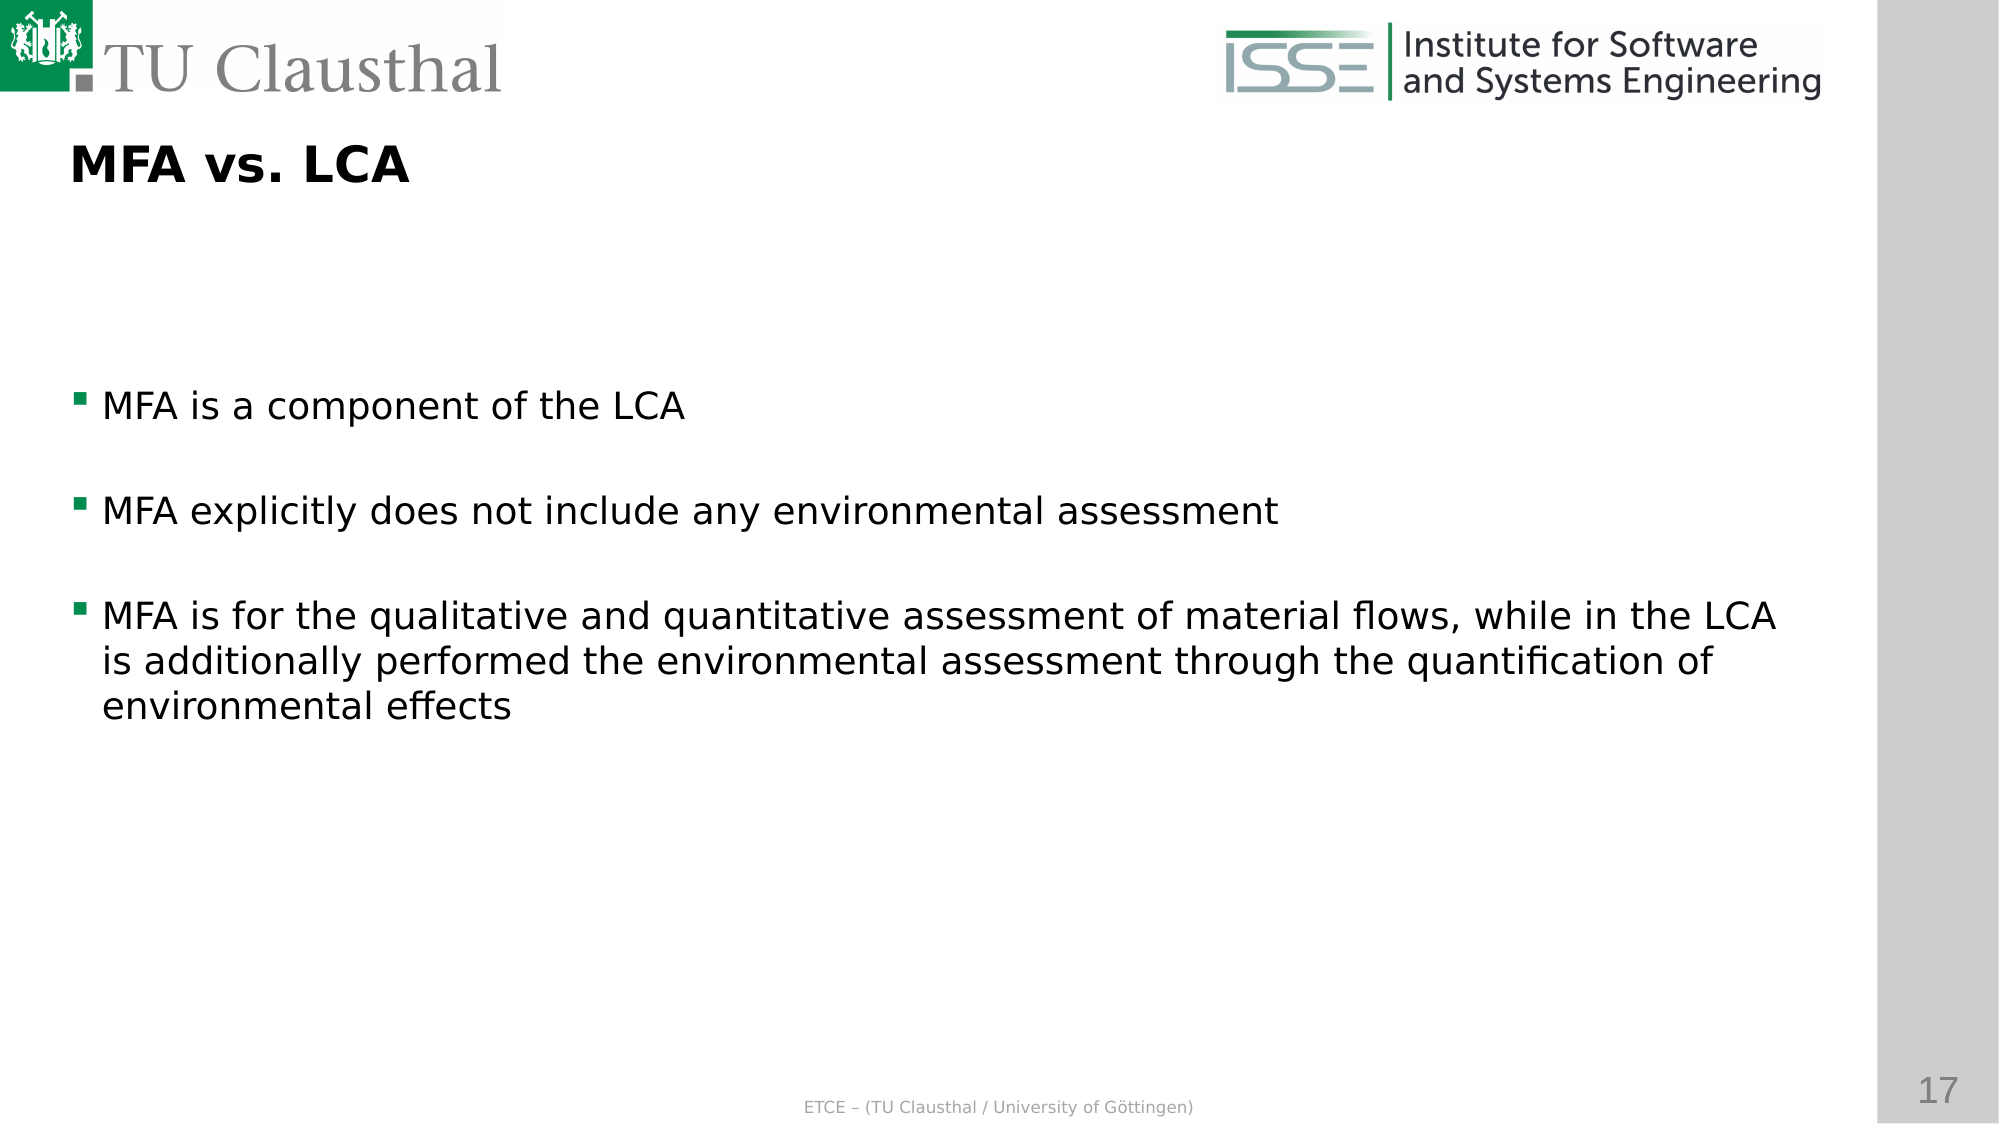

MFA vs. LCA
MFA is a component of the LCA

MFA explicitly does not include any environmental assessment

MFA is for the qualitative and quantitative assessment of material flows, while in the LCA is additionally performed the environmental assessment through the quantification of environmental effects